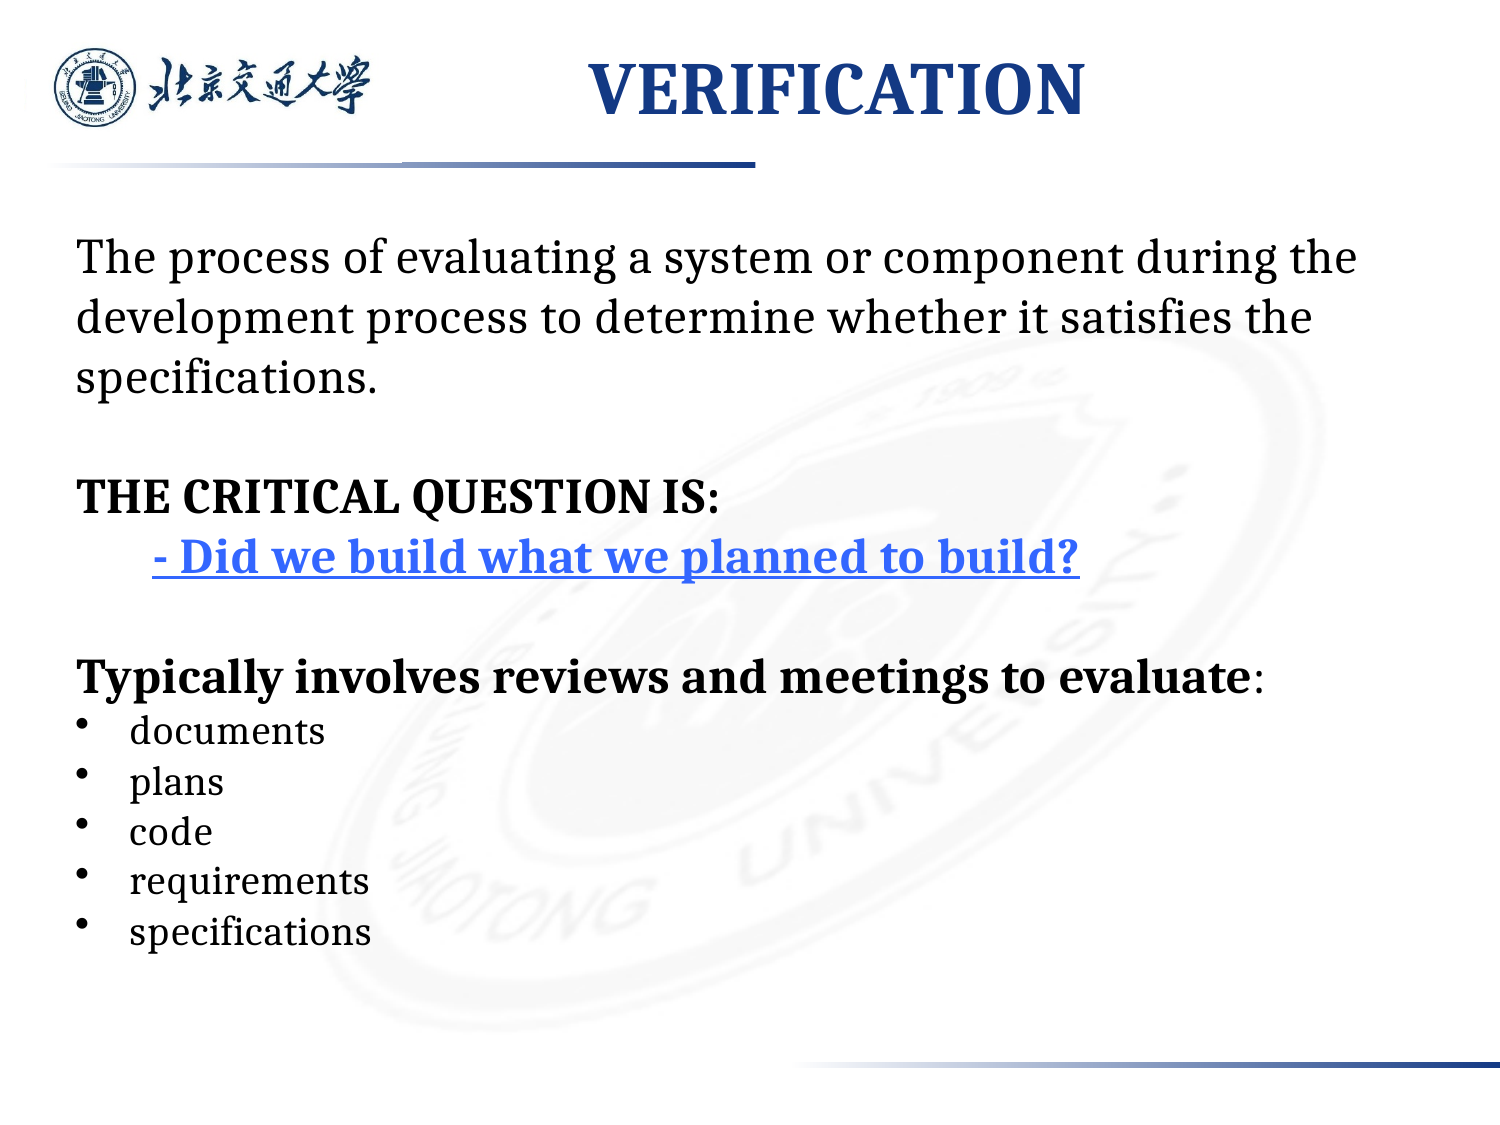

# VERIFICATION
The process of evaluating a system or component during the development process to determine whether it satisfies the specifications.

THE CRITICAL QUESTION IS:
       - Did we build what we planned to build?

Typically involves reviews and meetings to evaluate:
  documents
  plans
  code
  requirements
  specifications